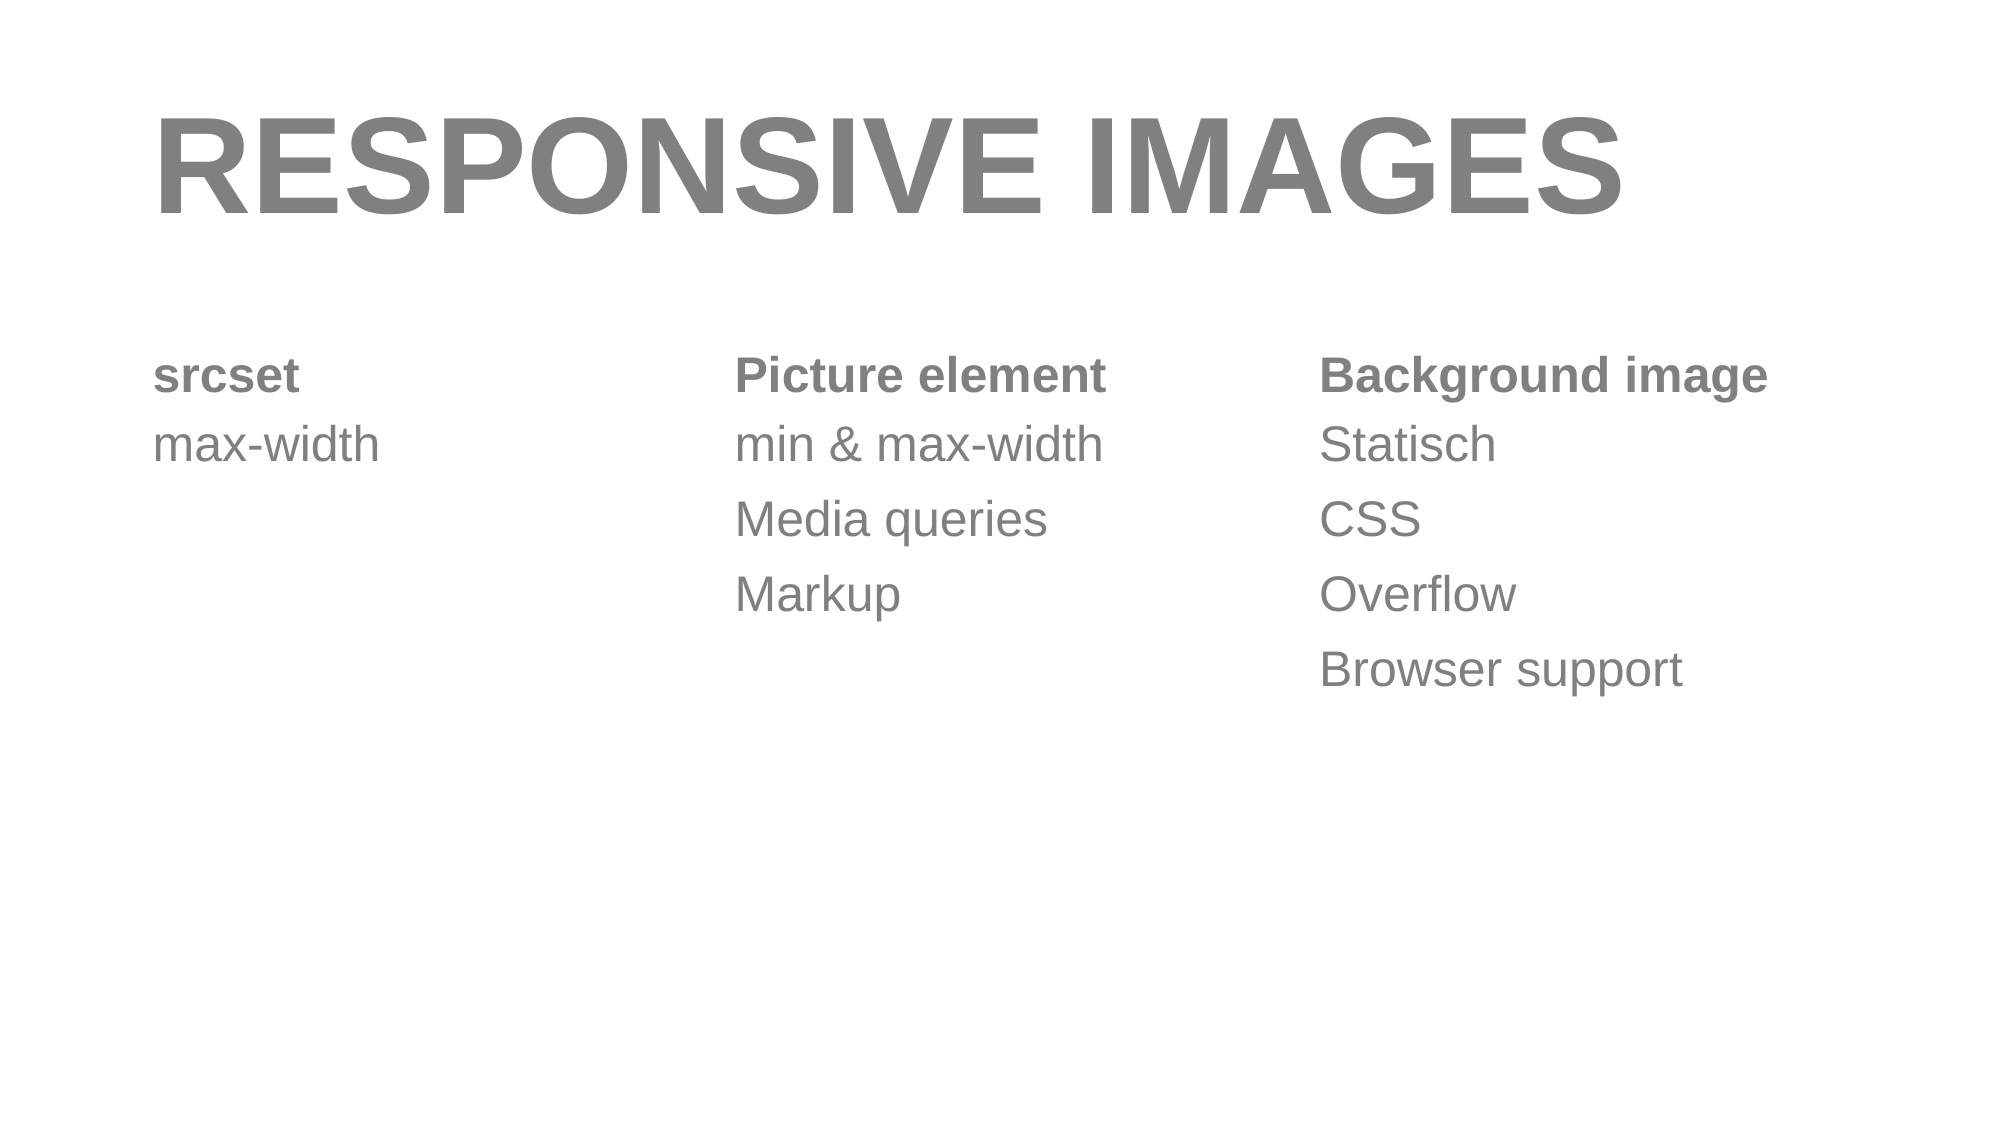

# RESPONSIVE IMAGES
srcset
Picture element
Background image
max-width
min & max-width
Media queries
Markup

Statisch
CSS
Overflow
Browser support